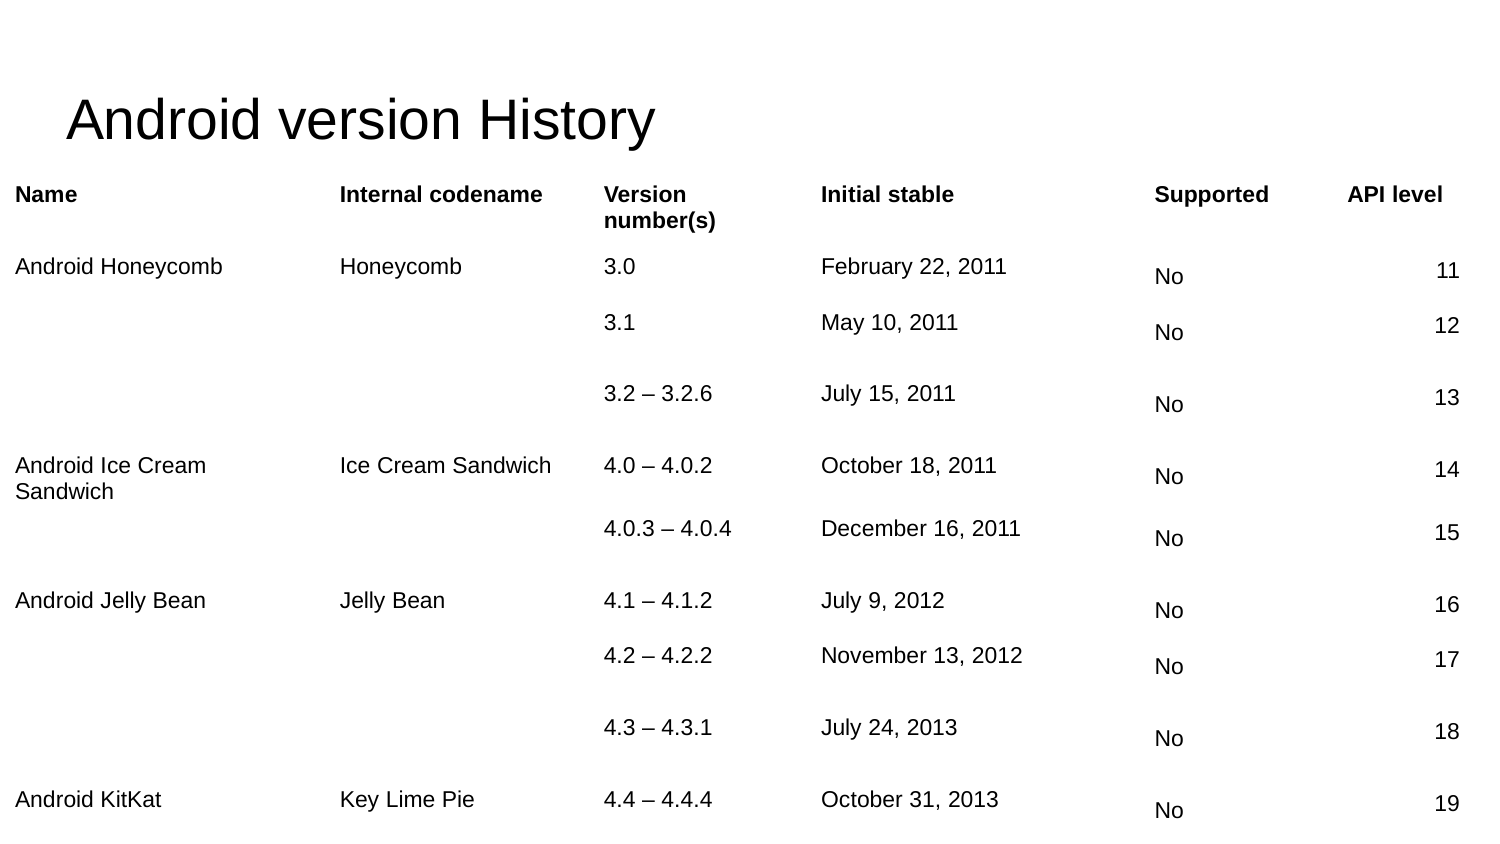

# Android version History
| Name | Internal codename | Version number(s) | Initial stable | Supported | API level |
| --- | --- | --- | --- | --- | --- |
| Android Honeycomb | Honeycomb | 3.0 | February 22, 2011 | No | 11 |
|  |  | 3.1 | May 10, 2011 | No | 12 |
|  |  | 3.2 – 3.2.6 | July 15, 2011 | No | 13 |
| Android Ice Cream Sandwich | Ice Cream Sandwich | 4.0 – 4.0.2 | October 18, 2011 | No | 14 |
|  |  | 4.0.3 – 4.0.4 | December 16, 2011 | No | 15 |
| Android Jelly Bean | Jelly Bean | 4.1 – 4.1.2 | July 9, 2012 | No | 16 |
|  |  | 4.2 – 4.2.2 | November 13, 2012 | No | 17 |
|  |  | 4.3 – 4.3.1 | July 24, 2013 | No | 18 |
| Android KitKat | Key Lime Pie | 4.4 – 4.4.4 | October 31, 2013 | No | 19 |
|  |  | 4.4W – 4.4W.2 | June 25, 2014 | No | 20 |